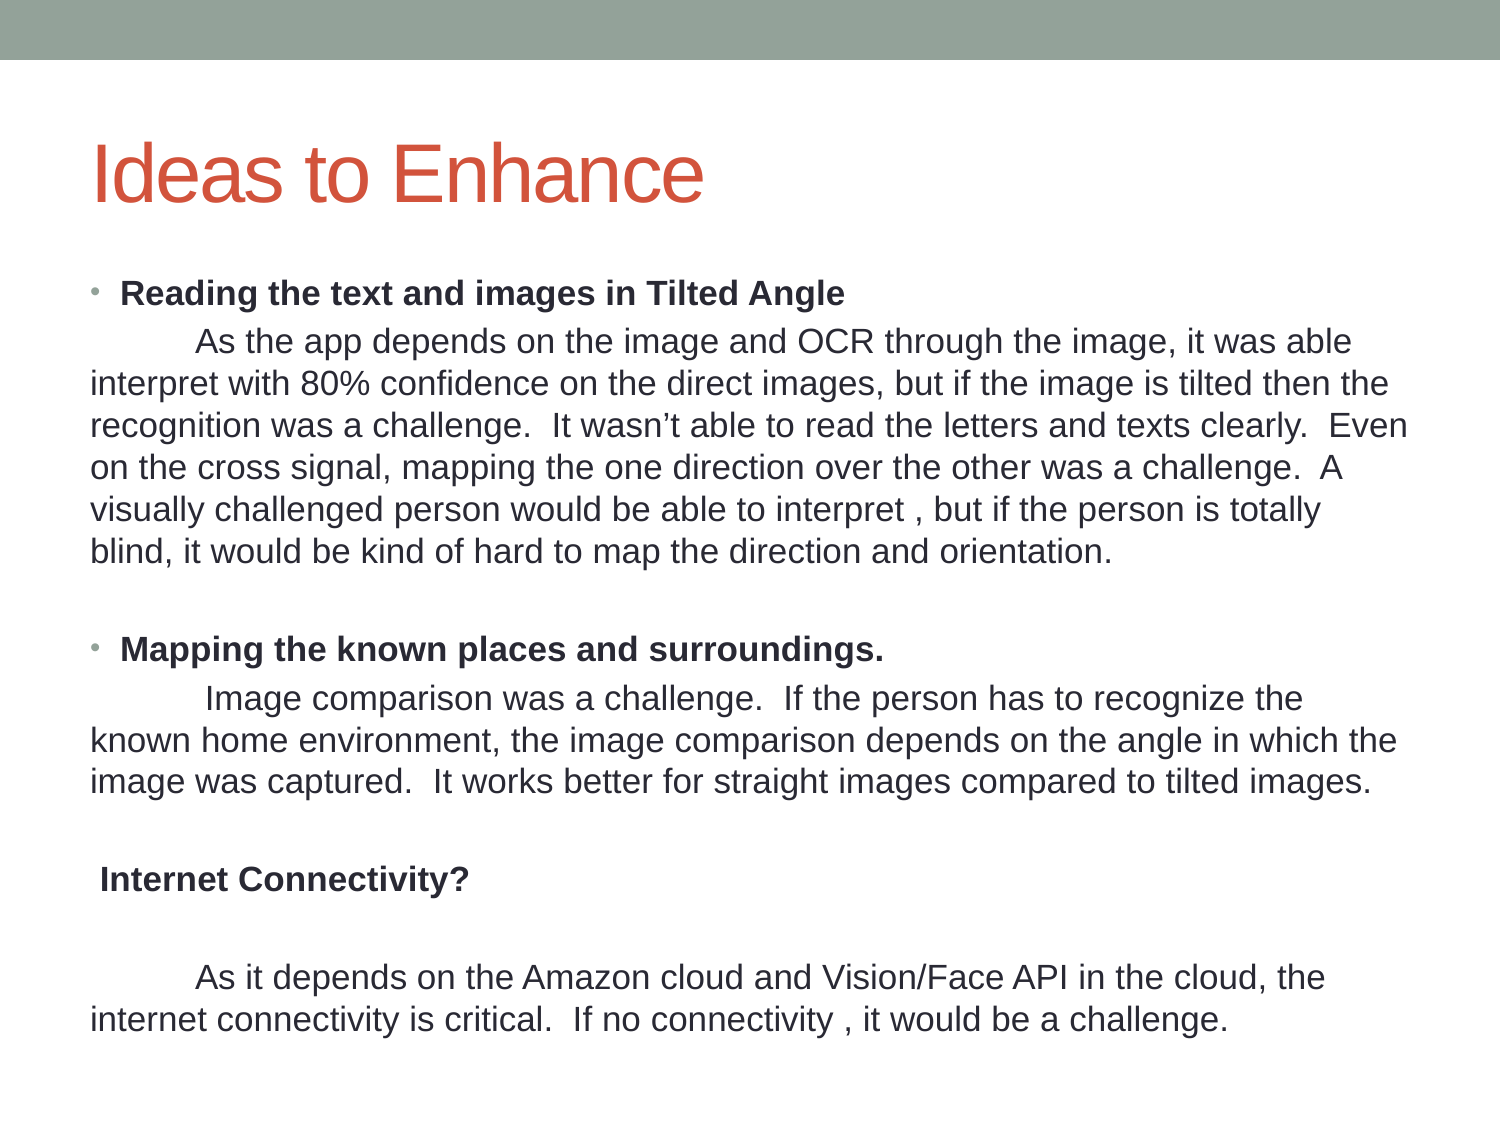

# Ideas to Enhance
Reading the text and images in Tilted Angle
  	As the app depends on the image and OCR through the image, it was able interpret with 80% confidence on the direct images, but if the image is tilted then the recognition was a challenge.  It wasn’t able to read the letters and texts clearly.  Even on the cross signal, mapping the one direction over the other was a challenge.  A visually challenged person would be able to interpret , but if the person is totally blind, it would be kind of hard to map the direction and orientation.

Mapping the known places and surroundings.
	 Image comparison was a challenge.  If the person has to recognize the known home environment, the image comparison depends on the angle in which the image was captured.  It works better for straight images compared to tilted images.

 Internet Connectivity?

	As it depends on the Amazon cloud and Vision/Face API in the cloud, the internet connectivity is critical.  If no connectivity , it would be a challenge.